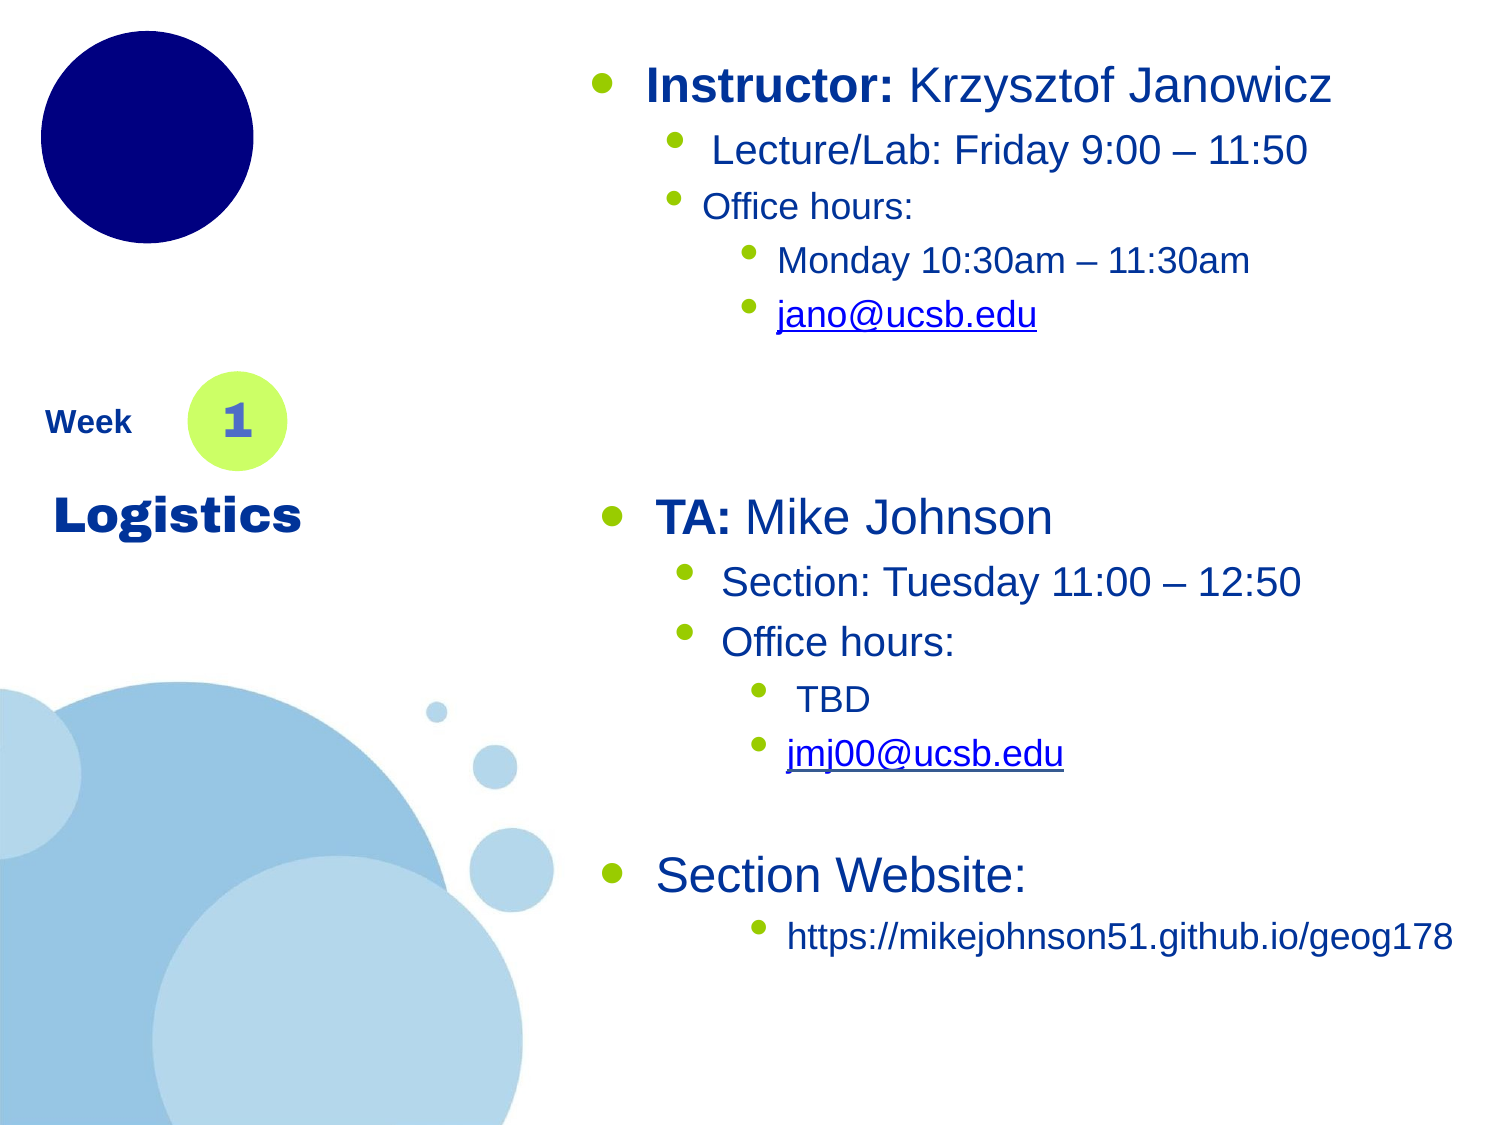

Instructor: Krzysztof Janowicz
Lecture/Lab: Friday 9:00 – 11:50
Office hours:
Monday 10:30am – 11:30am
jano@ucsb.edu

1
Week
Logistics
TA: Mike Johnson
Section: Tuesday 11:00 – 12:50
Office hours:
TBD
jmj00@ucsb.edu

Section Website:
https://mikejohnson51.github.io/geog178